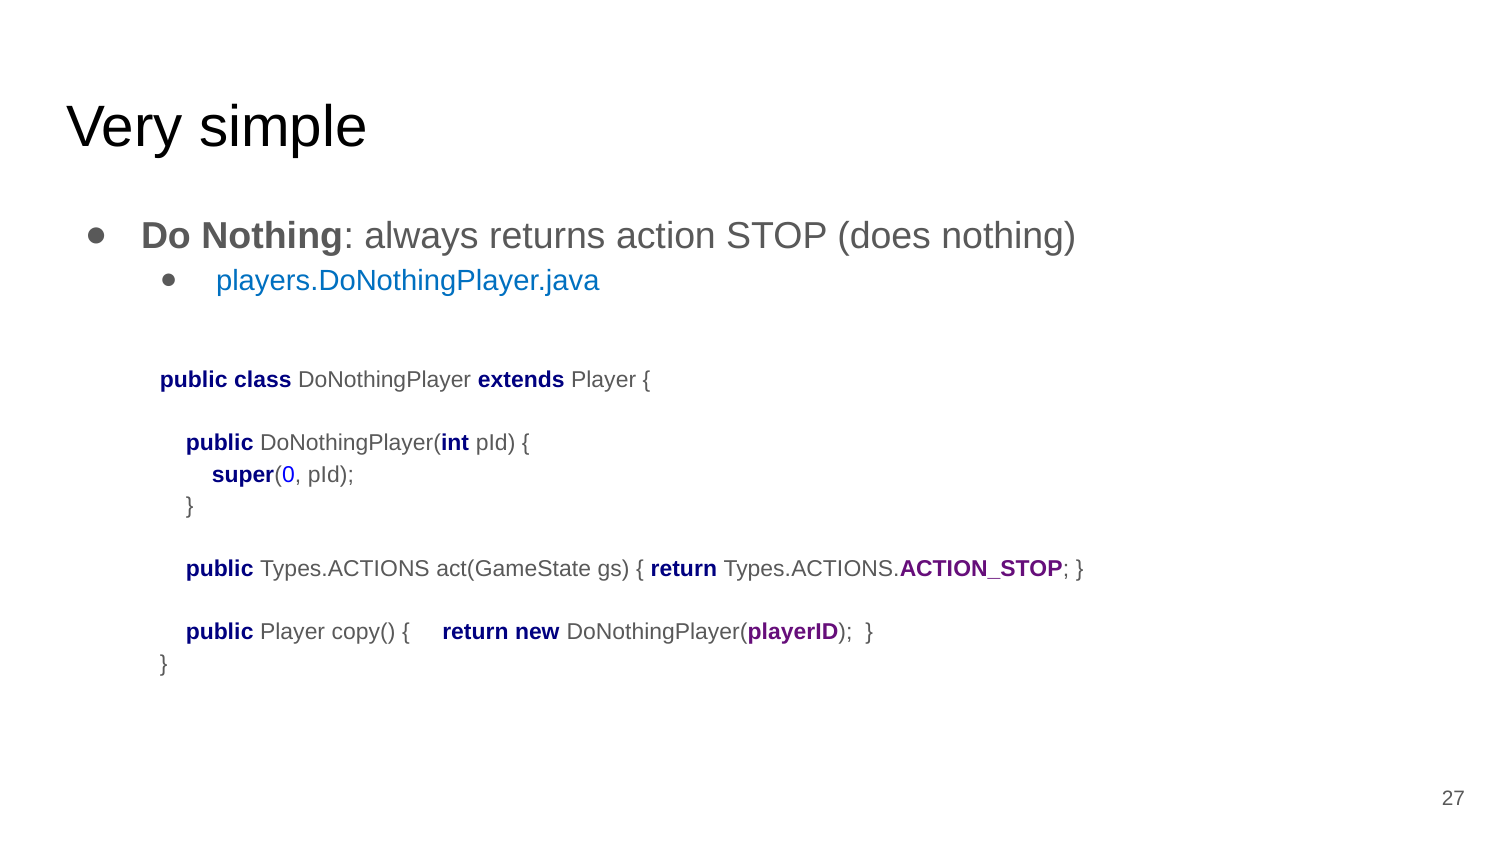

# Very simple
Do Nothing: always returns action STOP (does nothing)
players.DoNothingPlayer.java

public class DoNothingPlayer extends Player {
    public DoNothingPlayer(int pId) {
        super(0, pId);
    }
    public Types.ACTIONS act(GameState gs) { return Types.ACTIONS.ACTION_STOP; }
    public Player copy() {     return new DoNothingPlayer(playerID);  }
}

27